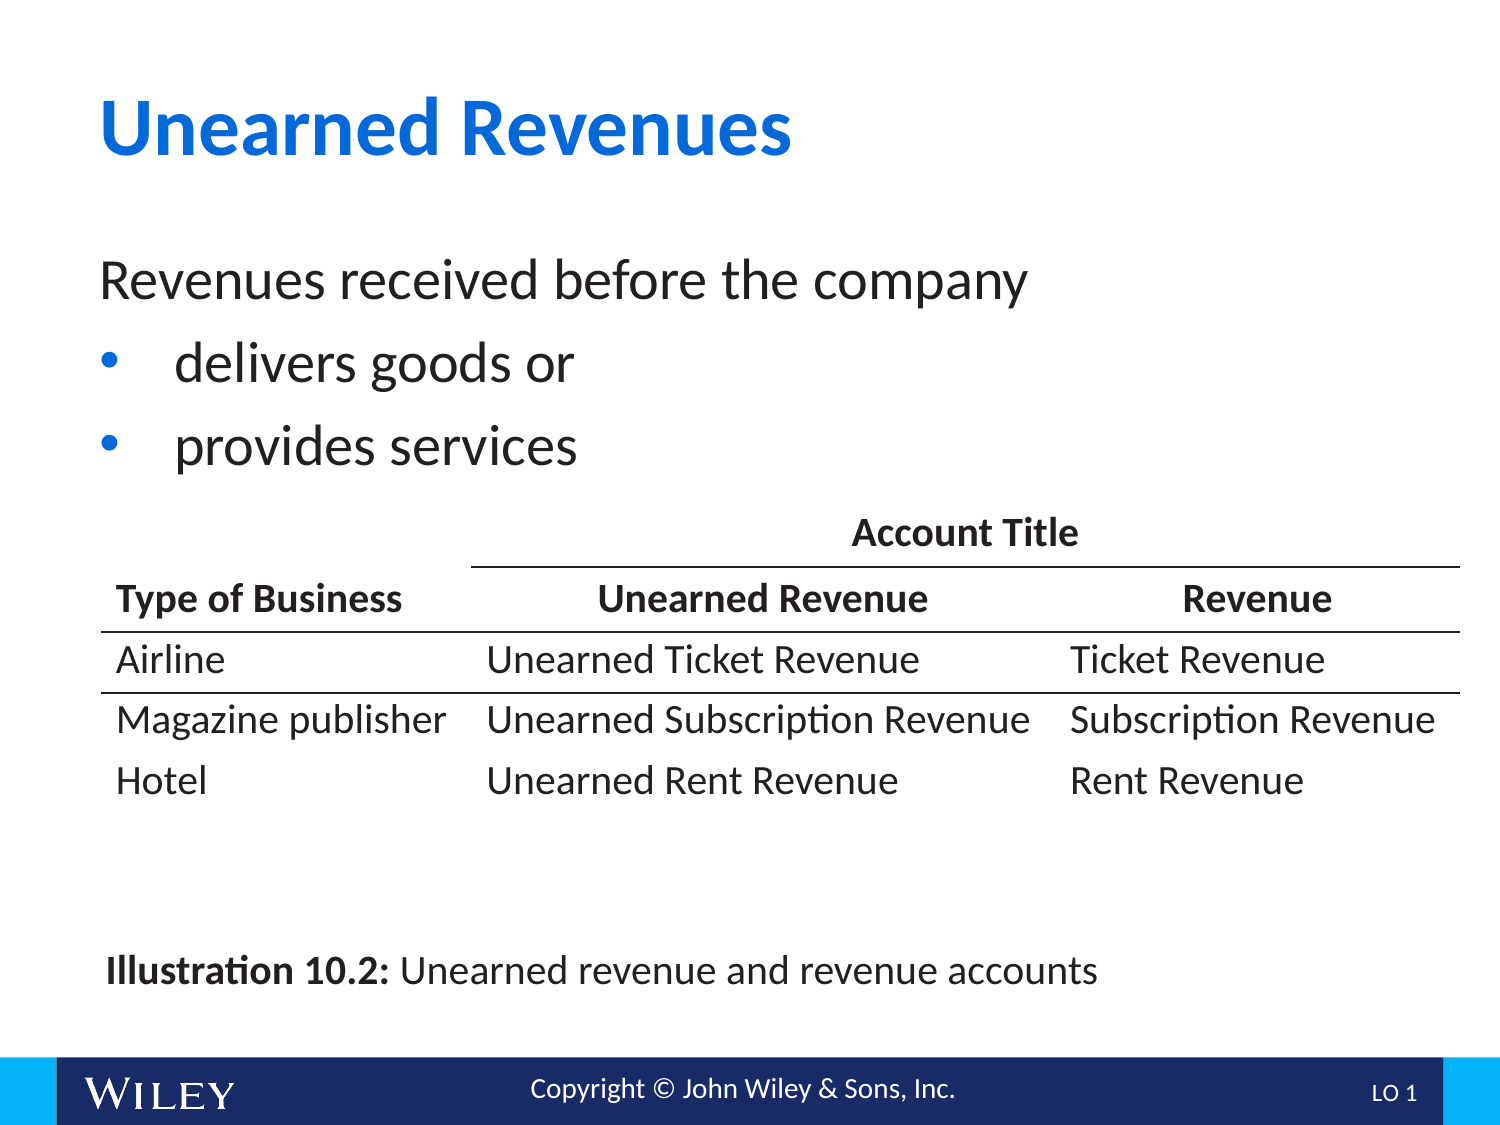

# Unearned Revenues
Revenues received before the company
delivers goods or
provides services
| Account Title |
| --- |
| Type of Business | Unearned Revenue | Revenue |
| --- | --- | --- |
| Airline | Unearned Ticket Revenue | Ticket Revenue |
| Magazine publisher | Unearned Subscription Revenue | Subscription Revenue |
| Hotel | Unearned Rent Revenue | Rent Revenue |
Illustration 10.2: Unearned revenue and revenue accounts
L O 1